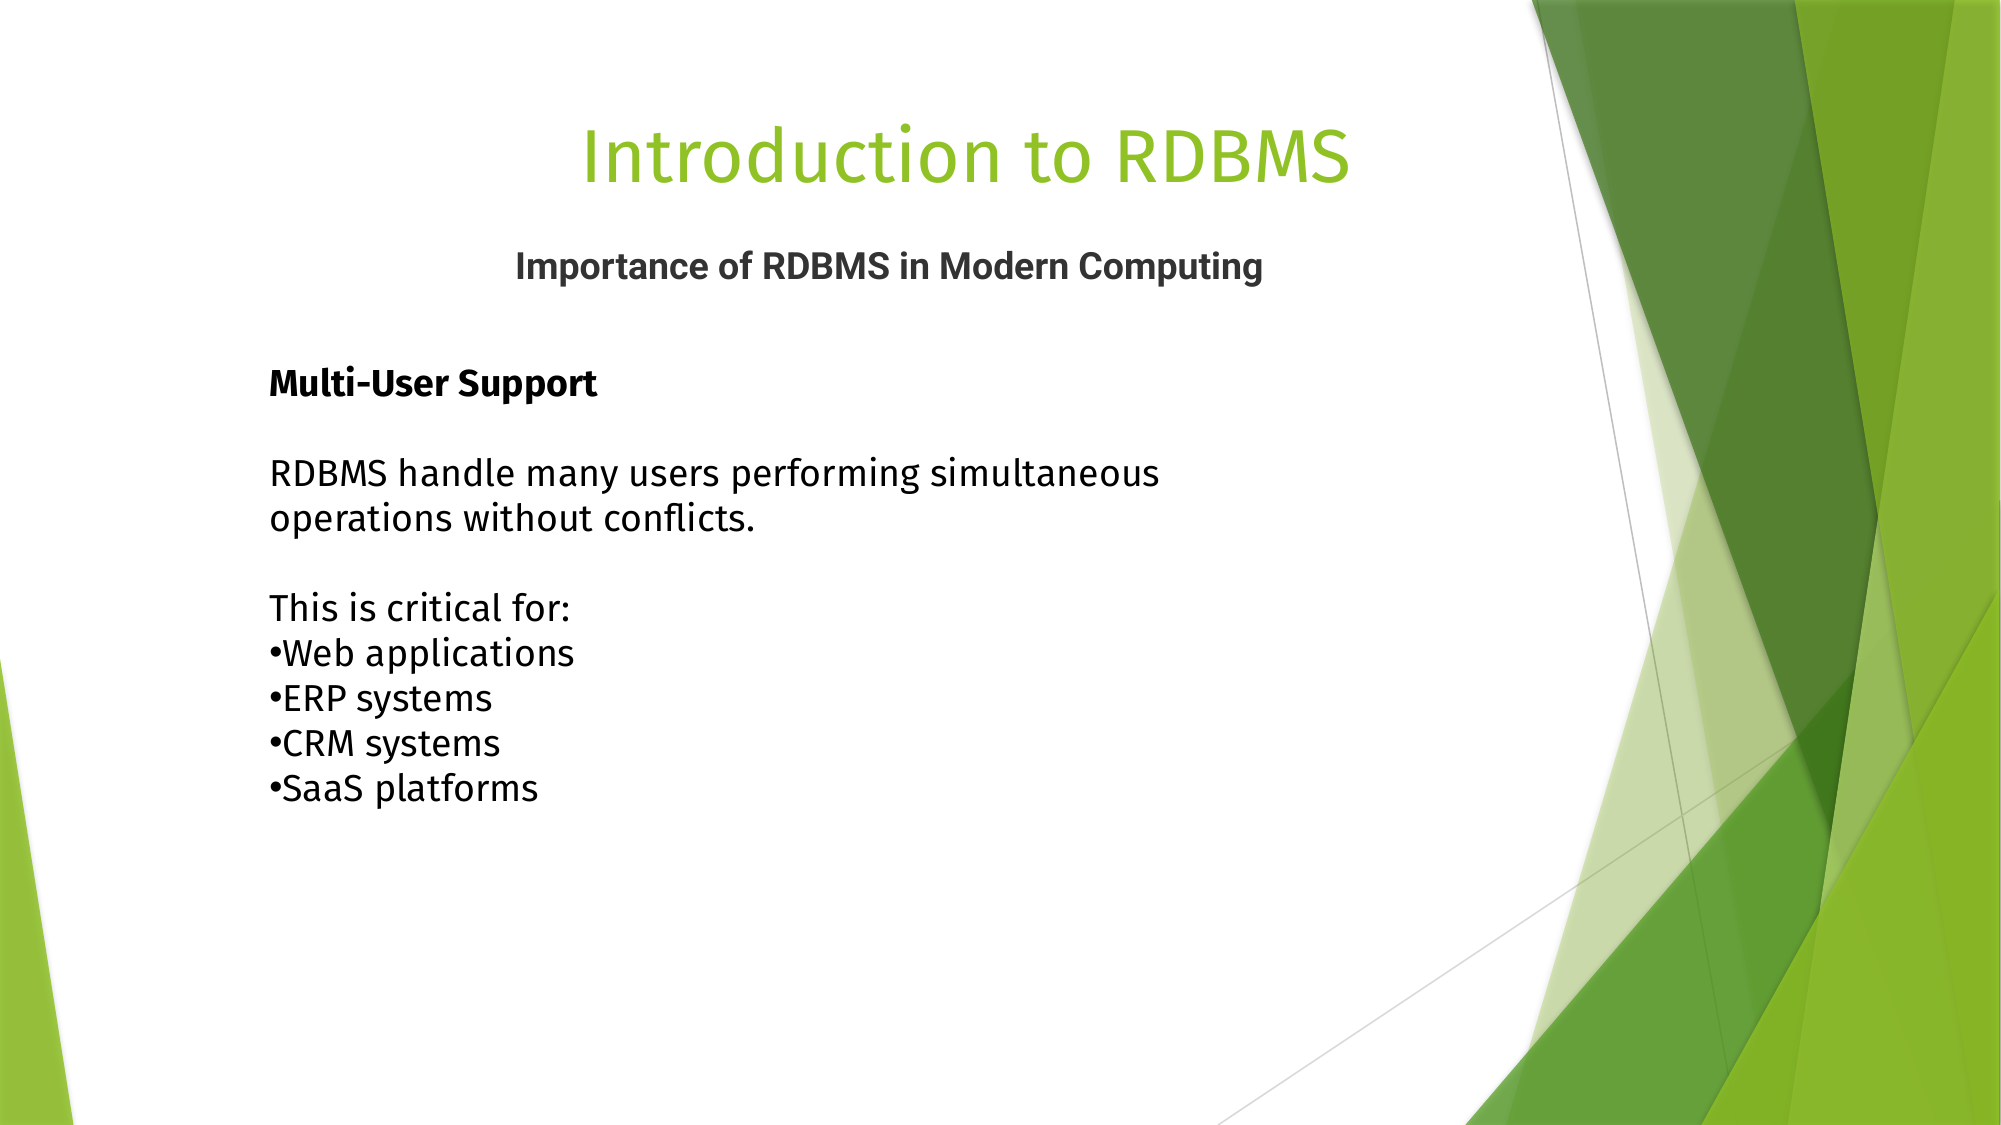

# Introduction to RDBMS
Importance of RDBMS in Modern Computing
Multi-User Support

RDBMS handle many users performing simultaneous operations without conflicts.
This is critical for:
Web applications
ERP systems
CRM systems
SaaS platforms